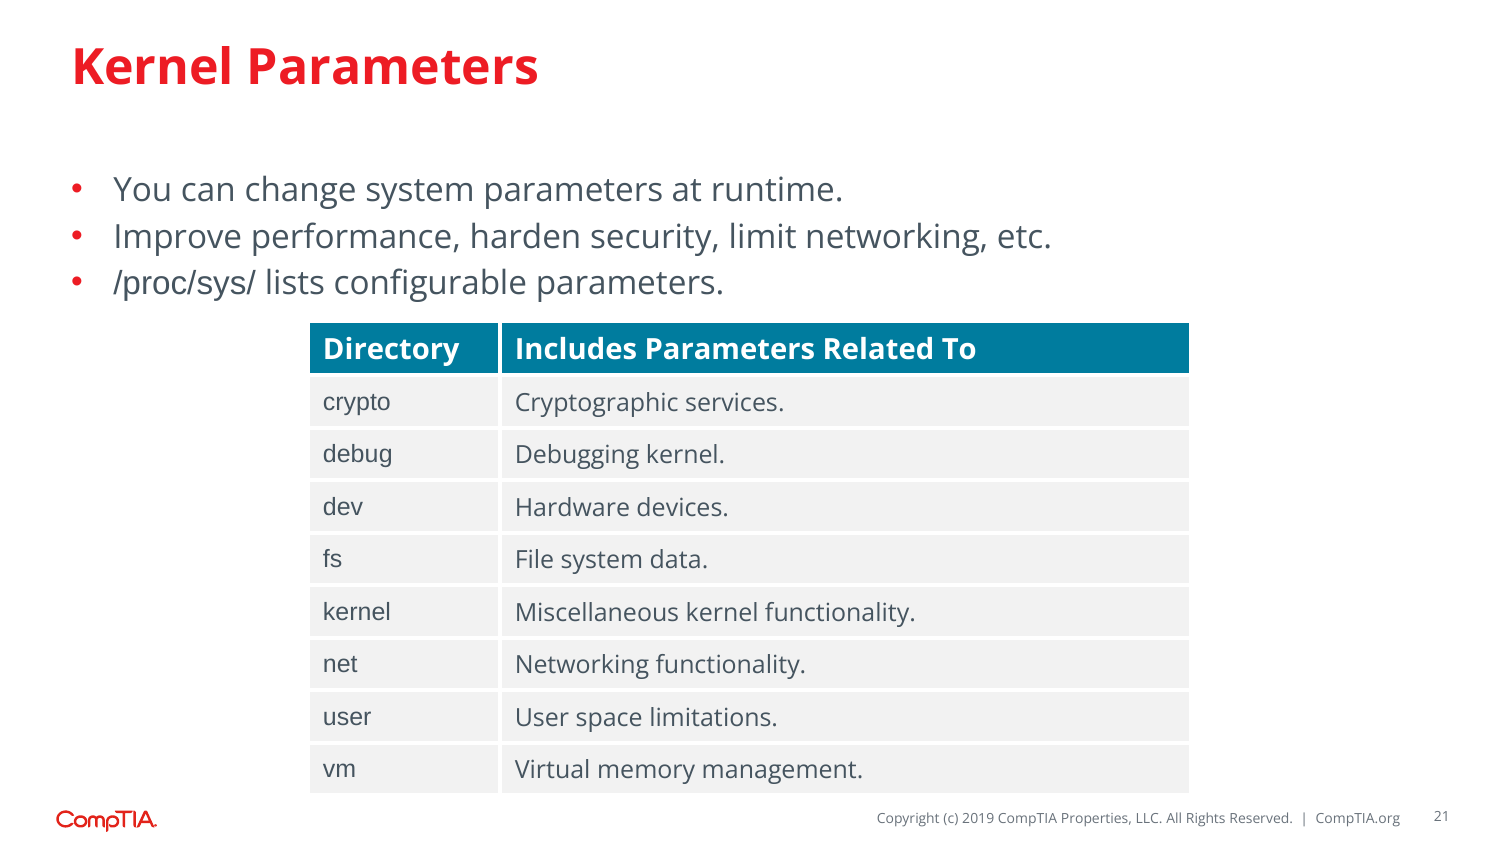

# Kernel Parameters
You can change system parameters at runtime.
Improve performance, harden security, limit networking, etc.
/proc/sys/ lists configurable parameters.
| Directory | Includes Parameters Related To |
| --- | --- |
| crypto | Cryptographic services. |
| debug | Debugging kernel. |
| dev | Hardware devices. |
| fs | File system data. |
| kernel | Miscellaneous kernel functionality. |
| net | Networking functionality. |
| user | User space limitations. |
| vm | Virtual memory management. |
21